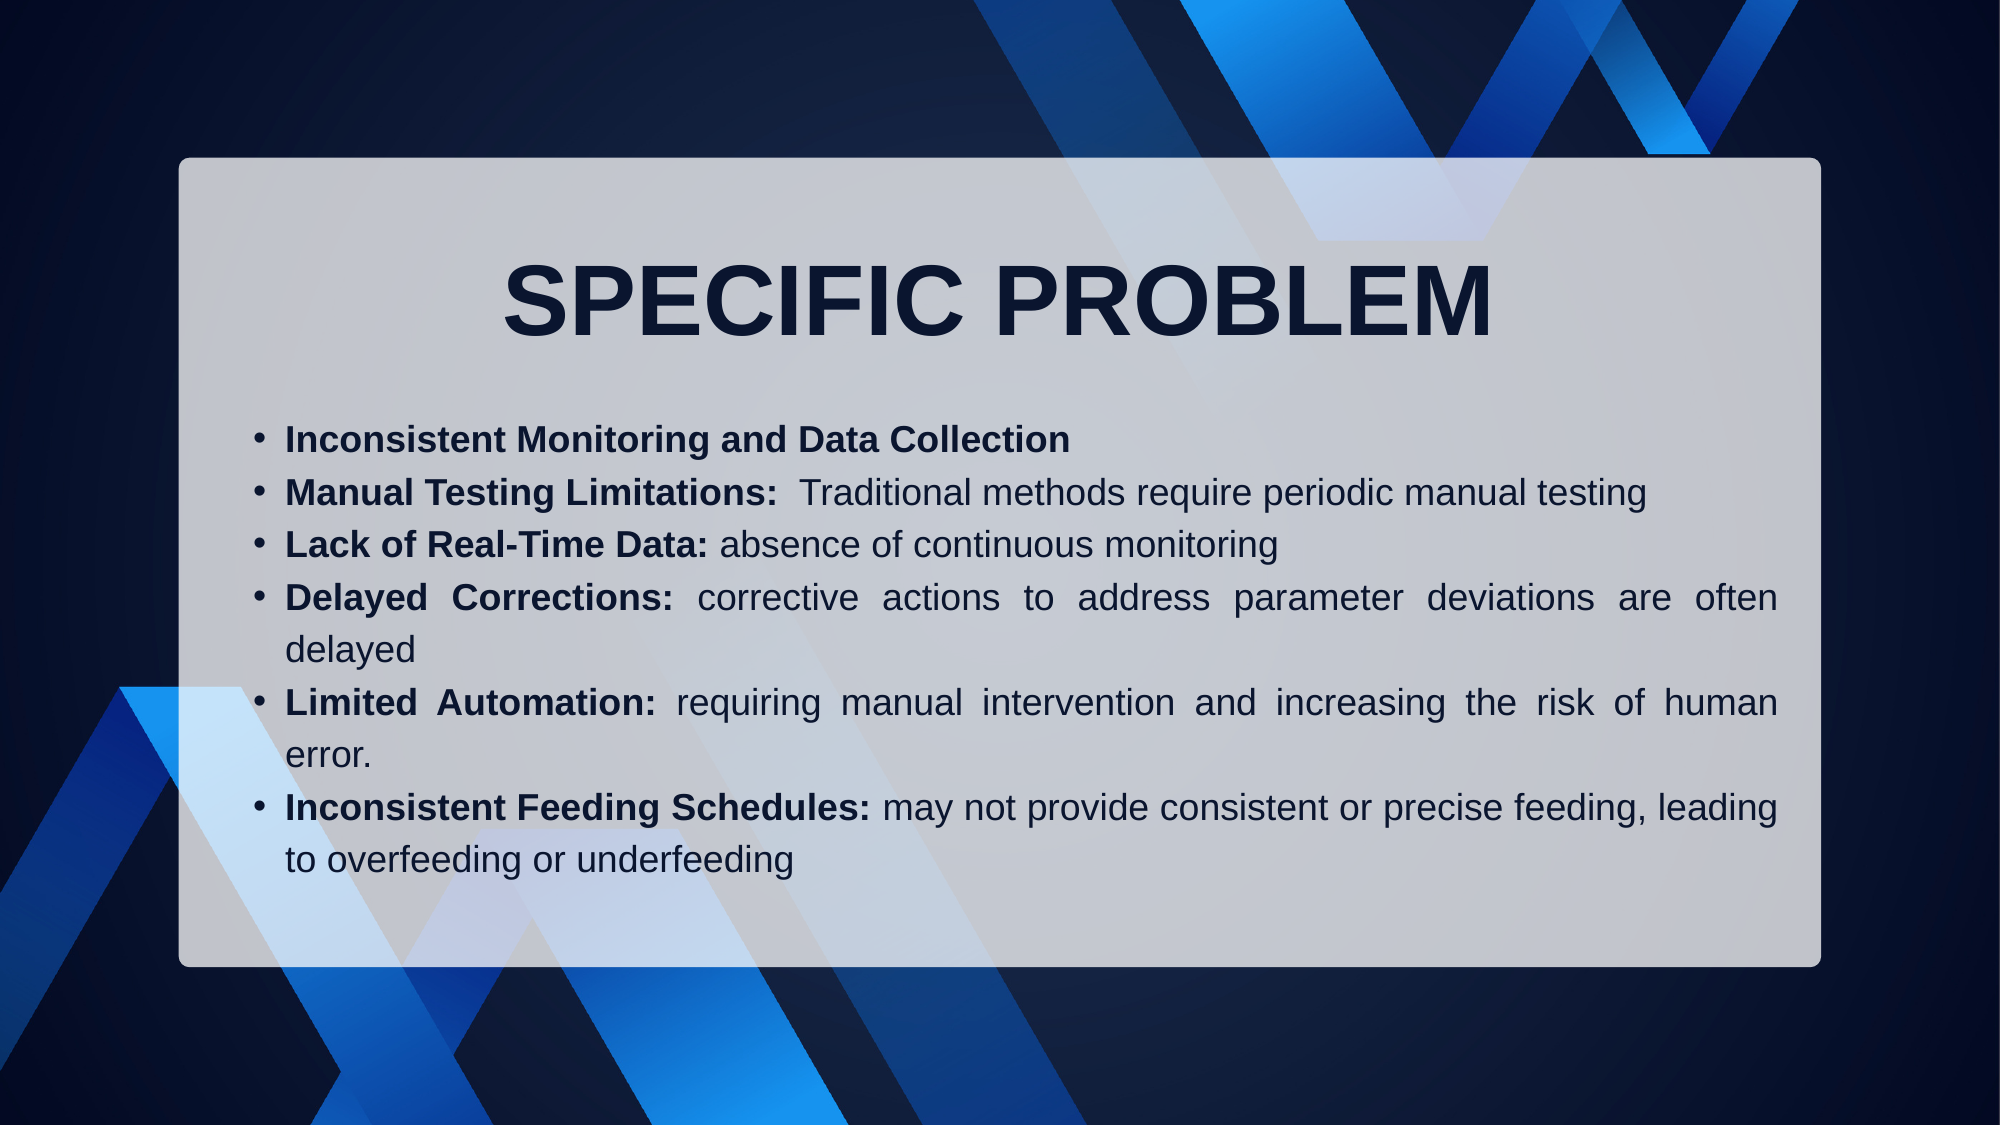

SPECIFIC PROBLEM
Inconsistent Monitoring and Data Collection
Manual Testing Limitations:  Traditional methods require periodic manual testing
Lack of Real-Time Data: absence of continuous monitoring
Delayed Corrections: corrective actions to address parameter deviations are often delayed
Limited Automation: requiring manual intervention and increasing the risk of human error.
Inconsistent Feeding Schedules: may not provide consistent or precise feeding, leading to overfeeding or underfeeding